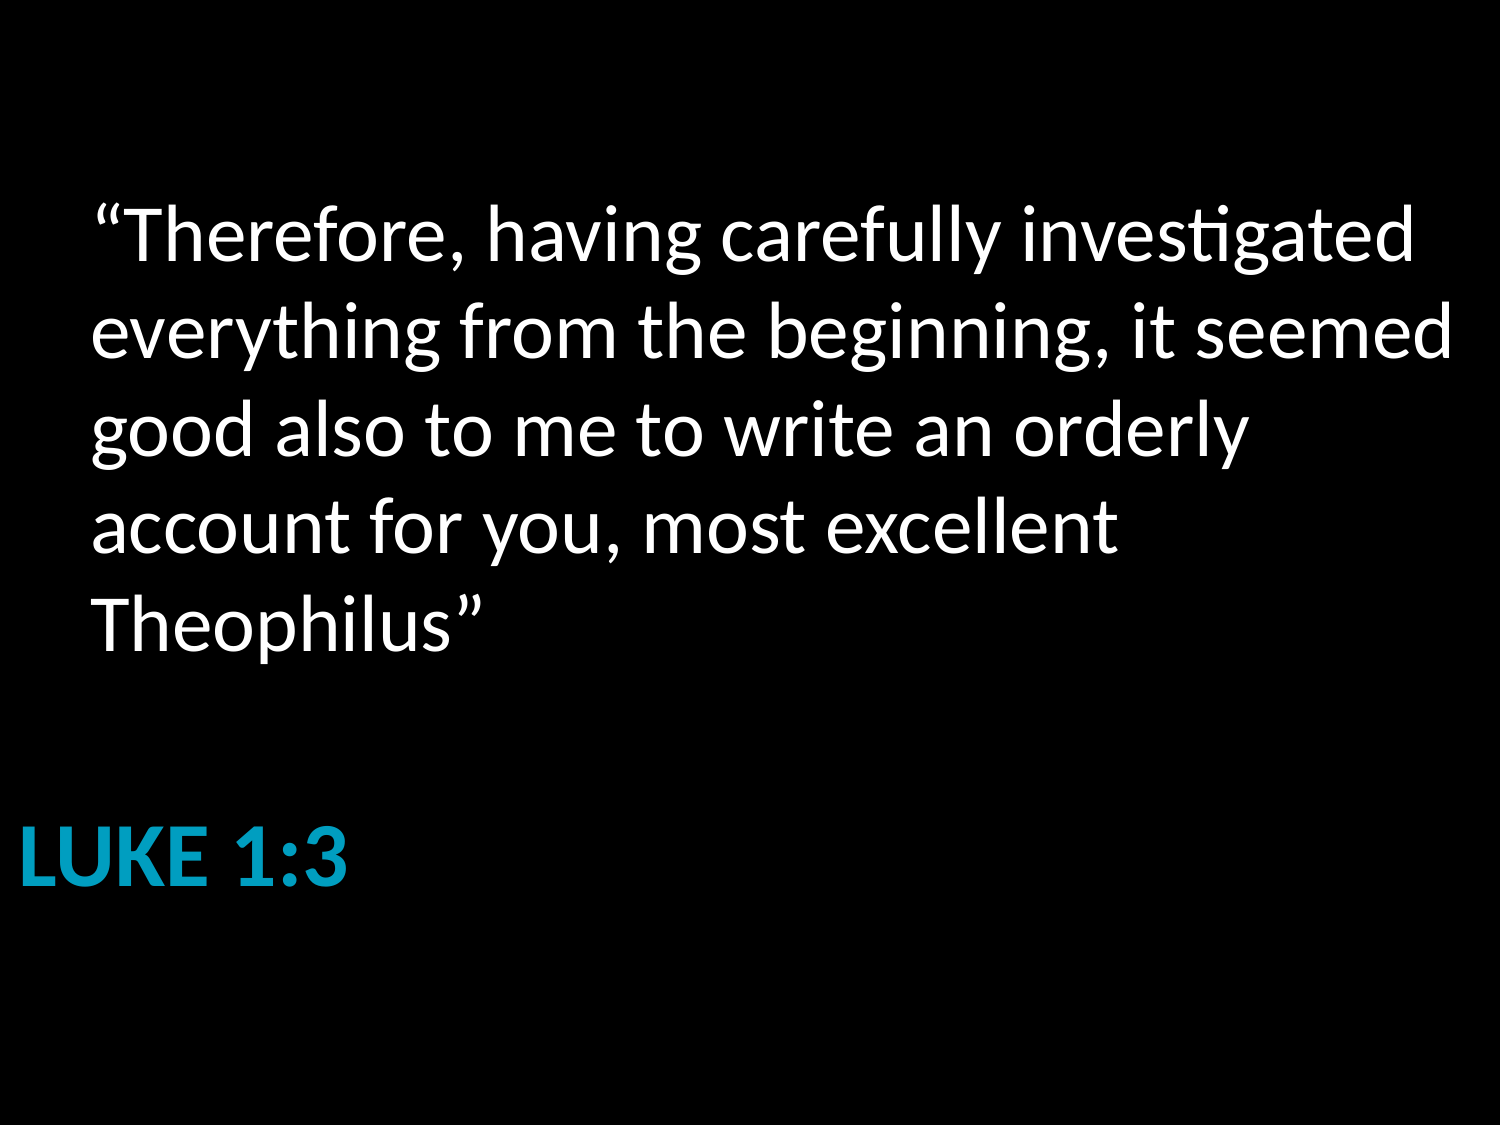

# “Therefore, having carefully investigated everything from the beginning, it seemed good also to me to write an orderly account for you, most excellent Theophilus”
Luke 1:3